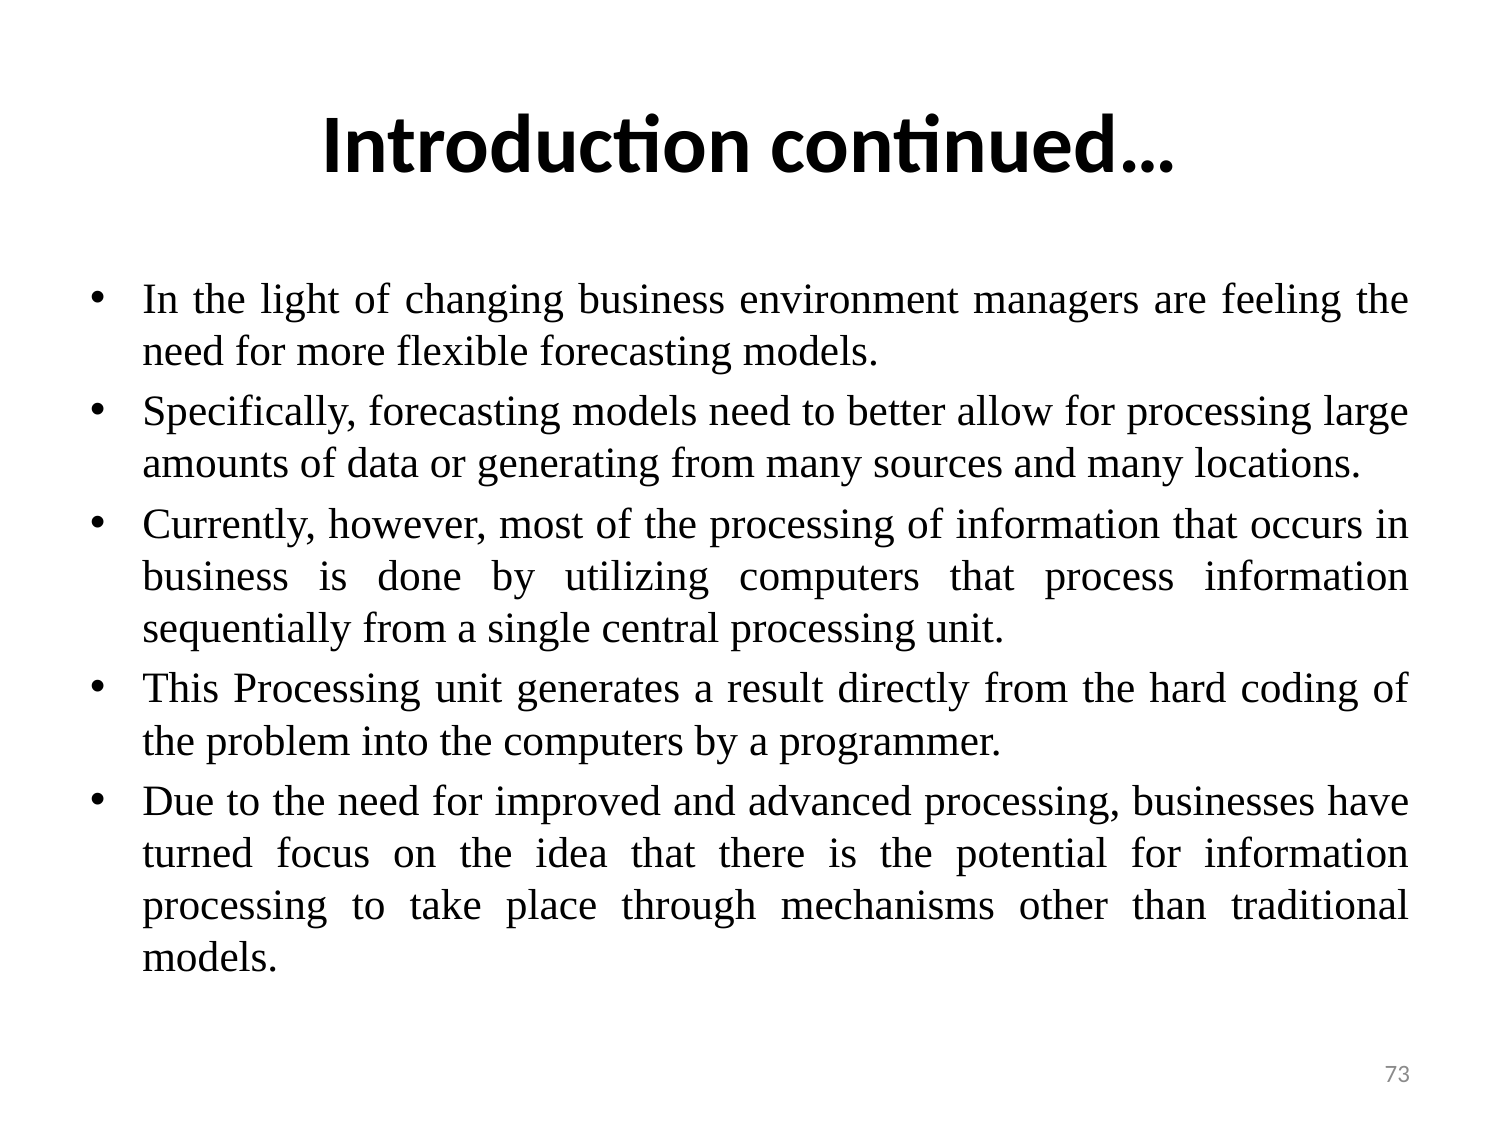

# Introduction continued…
In the light of changing business environment managers are feeling the need for more flexible forecasting models.
Specifically, forecasting models need to better allow for processing large amounts of data or generating from many sources and many locations.
Currently, however, most of the processing of information that occurs in business is done by utilizing computers that process information sequentially from a single central processing unit.
This Processing unit generates a result directly from the hard coding of the problem into the computers by a programmer.
Due to the need for improved and advanced processing, businesses have turned focus on the idea that there is the potential for information processing to take place through mechanisms other than traditional models.
73